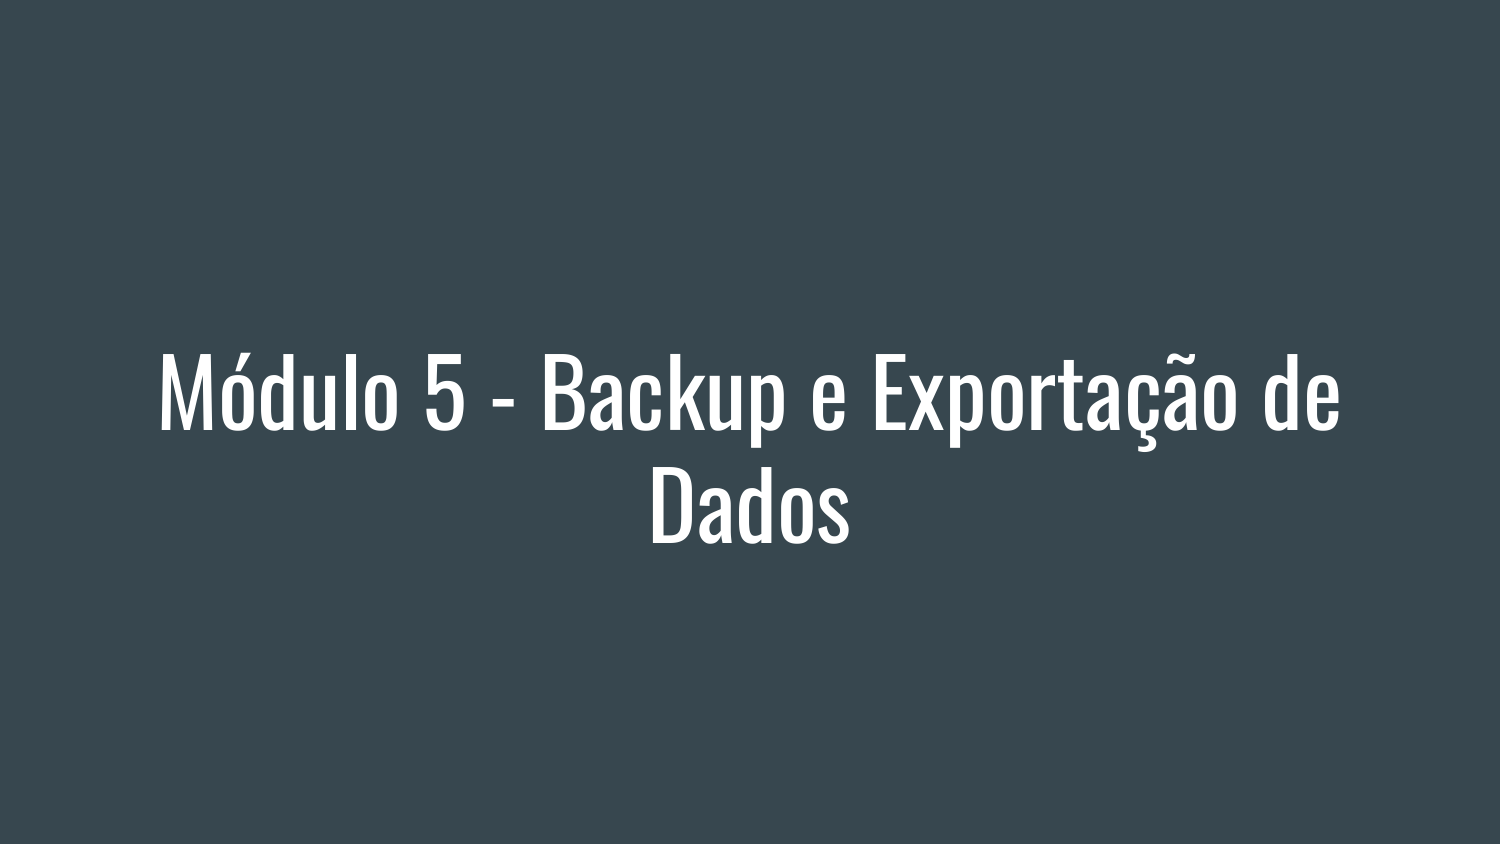

# Módulo 5 - Backup e Exportação de Dados